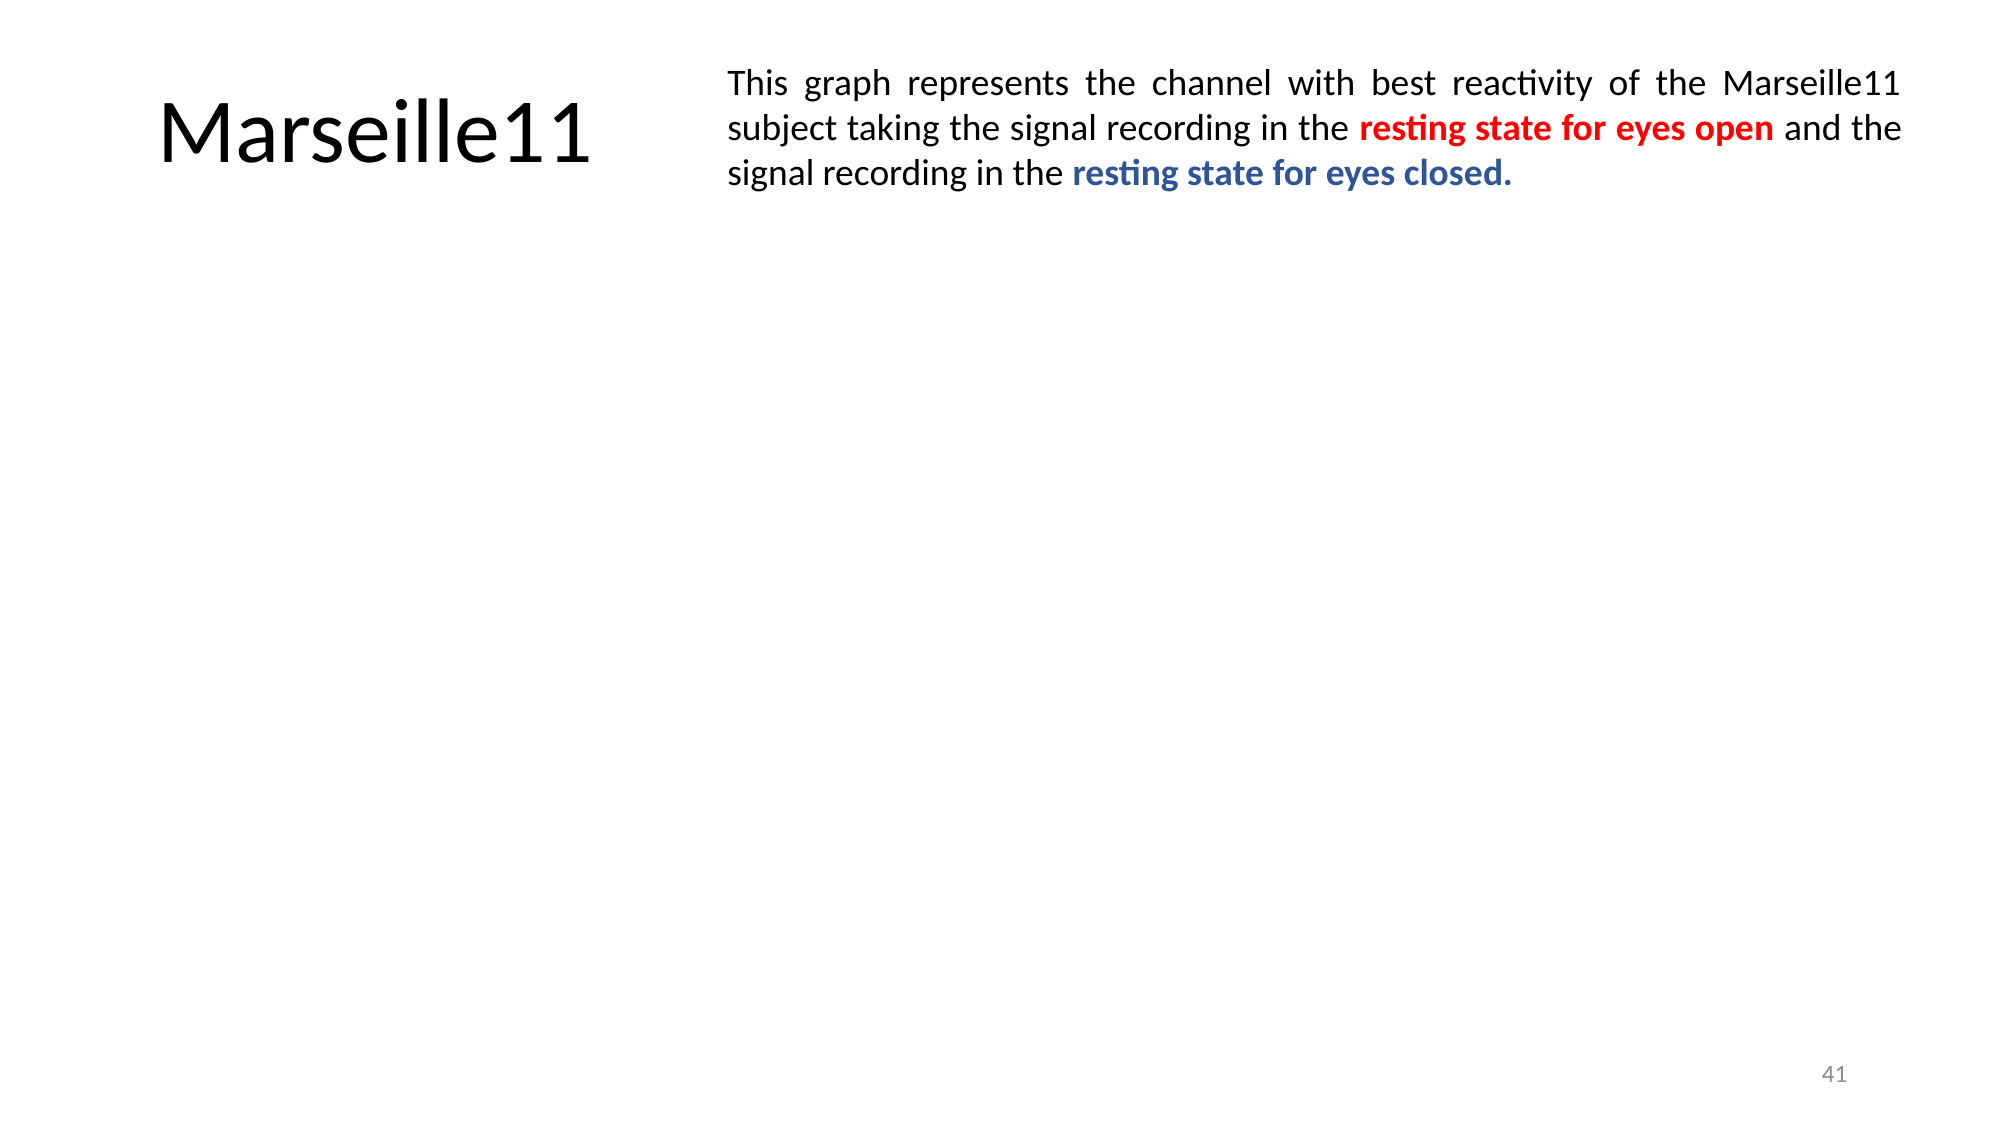

This graph represents the channel with best reactivity of the Marseille11 subject taking the signal recording in the resting state for eyes open and the signal recording in the resting state for eyes closed.
Marseille11
41